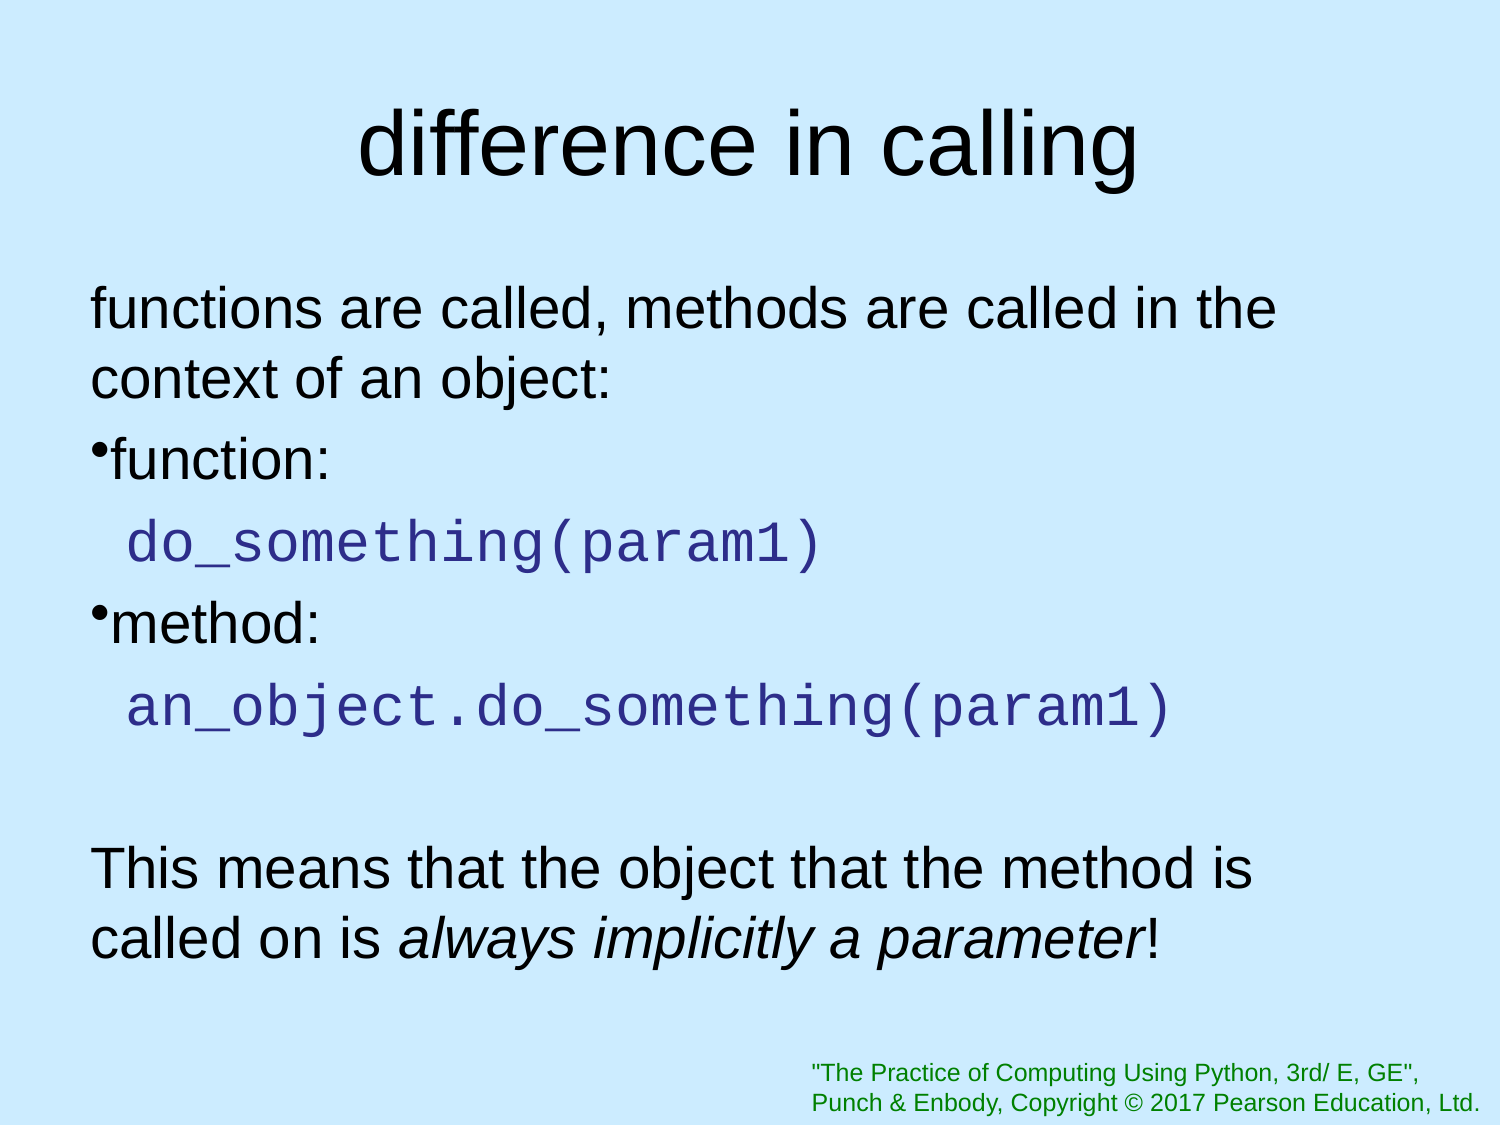

# difference in calling
functions are called, methods are called in the context of an object:
function:
 do_something(param1)
method:
 an_object.do_something(param1)

This means that the object that the method is called on is always implicitly a parameter!